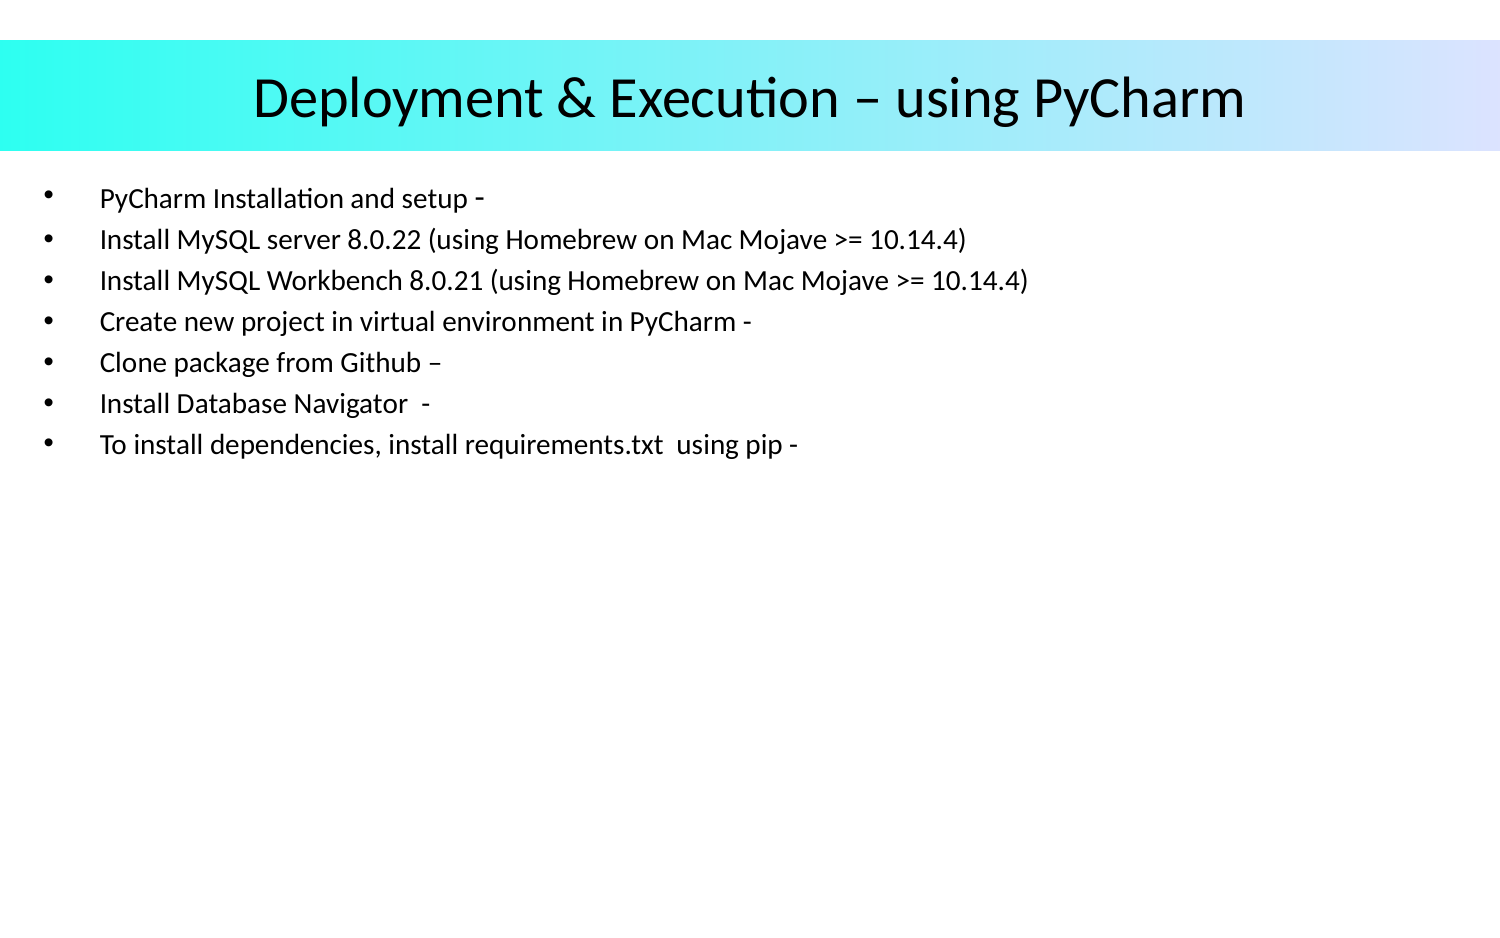

# Deployment & Execution – using PyCharm
PyCharm Installation and setup -
Install MySQL server 8.0.22 (using Homebrew on Mac Mojave >= 10.14.4)
Install MySQL Workbench 8.0.21 (using Homebrew on Mac Mojave >= 10.14.4)
Create new project in virtual environment in PyCharm -
Clone package from Github –
Install Database Navigator  -
To install dependencies, install requirements.txt  using pip -